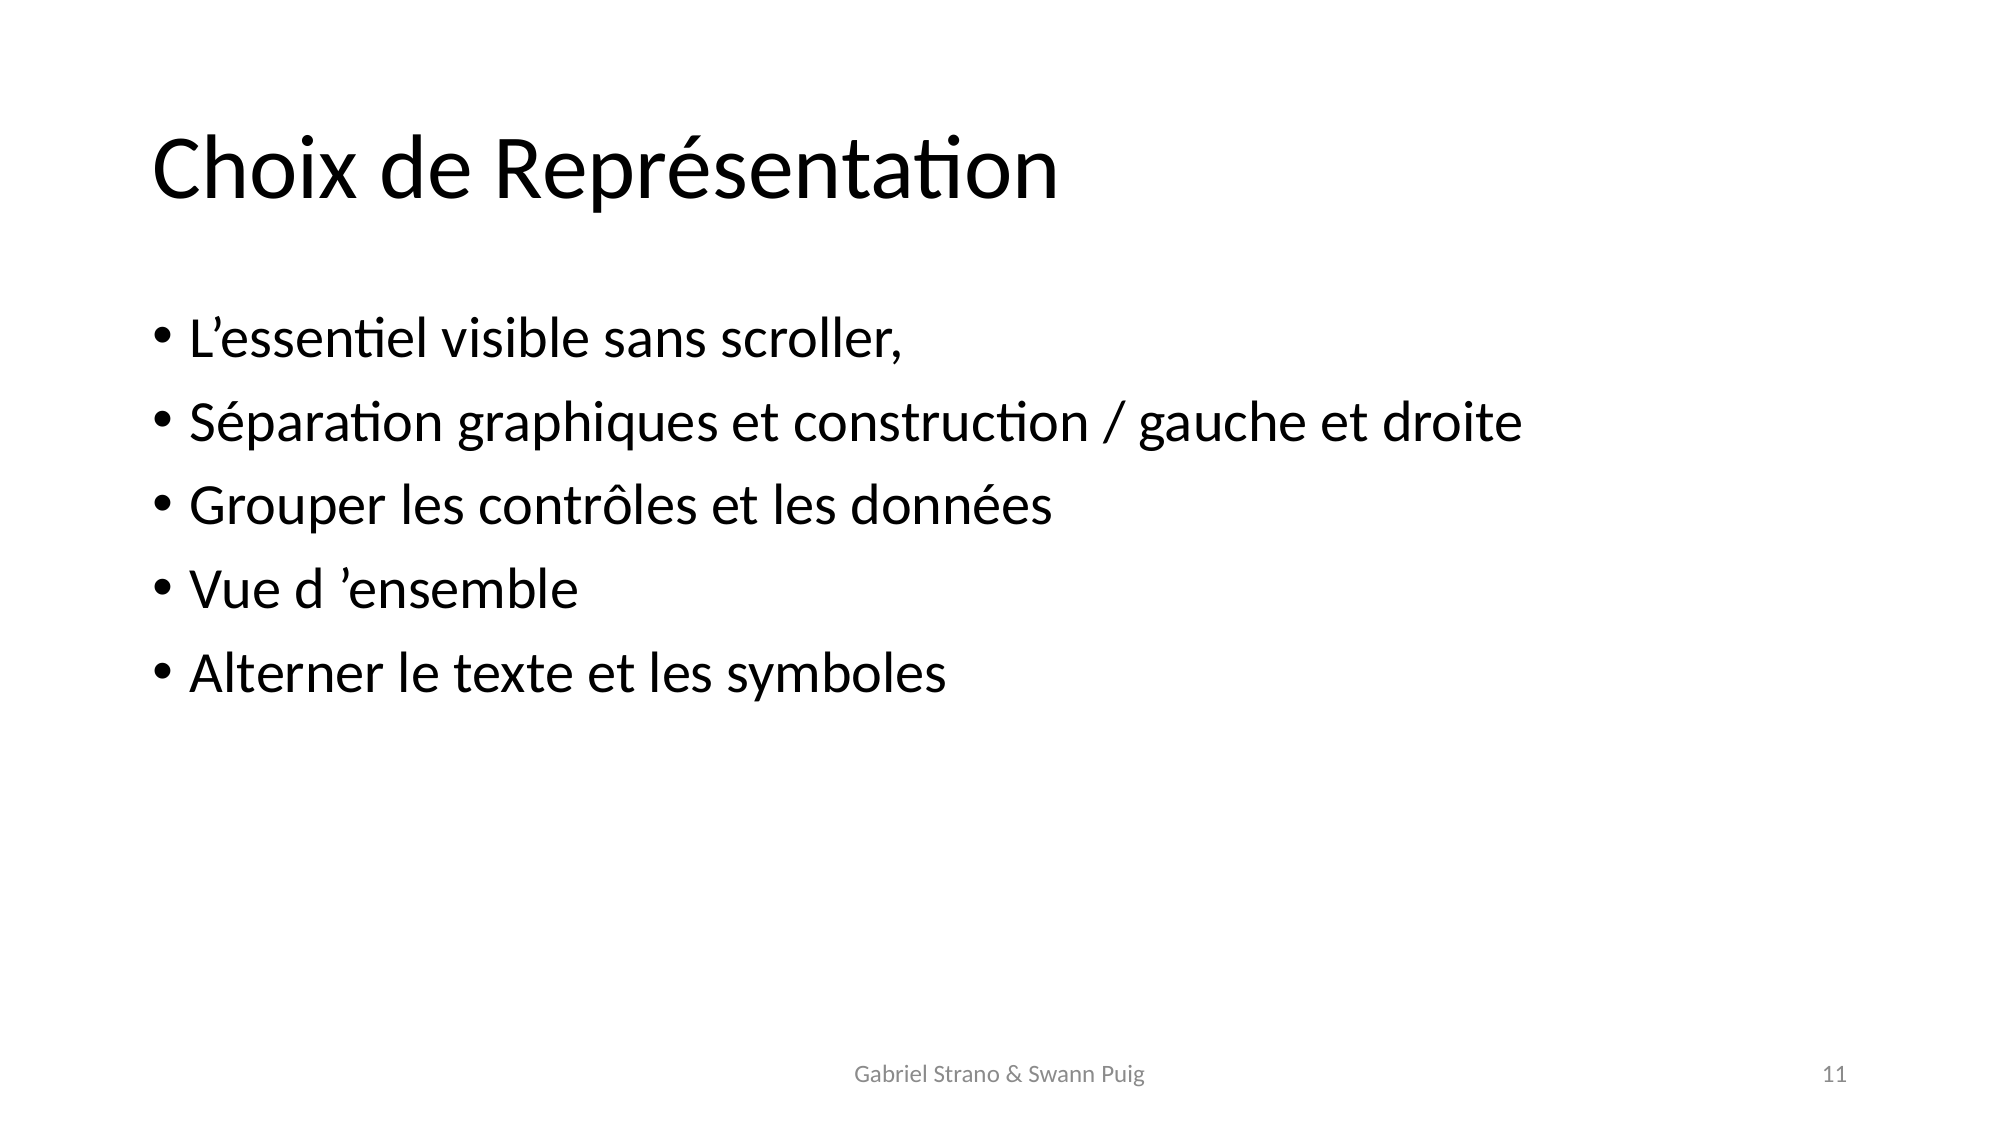

# Choix de Représentation
L’essentiel visible sans scroller,
Séparation graphiques et construction / gauche et droite
Grouper les contrôles et les données
Vue d ’ensemble
Alterner le texte et les symboles

Gabriel Strano & Swann Puig
11